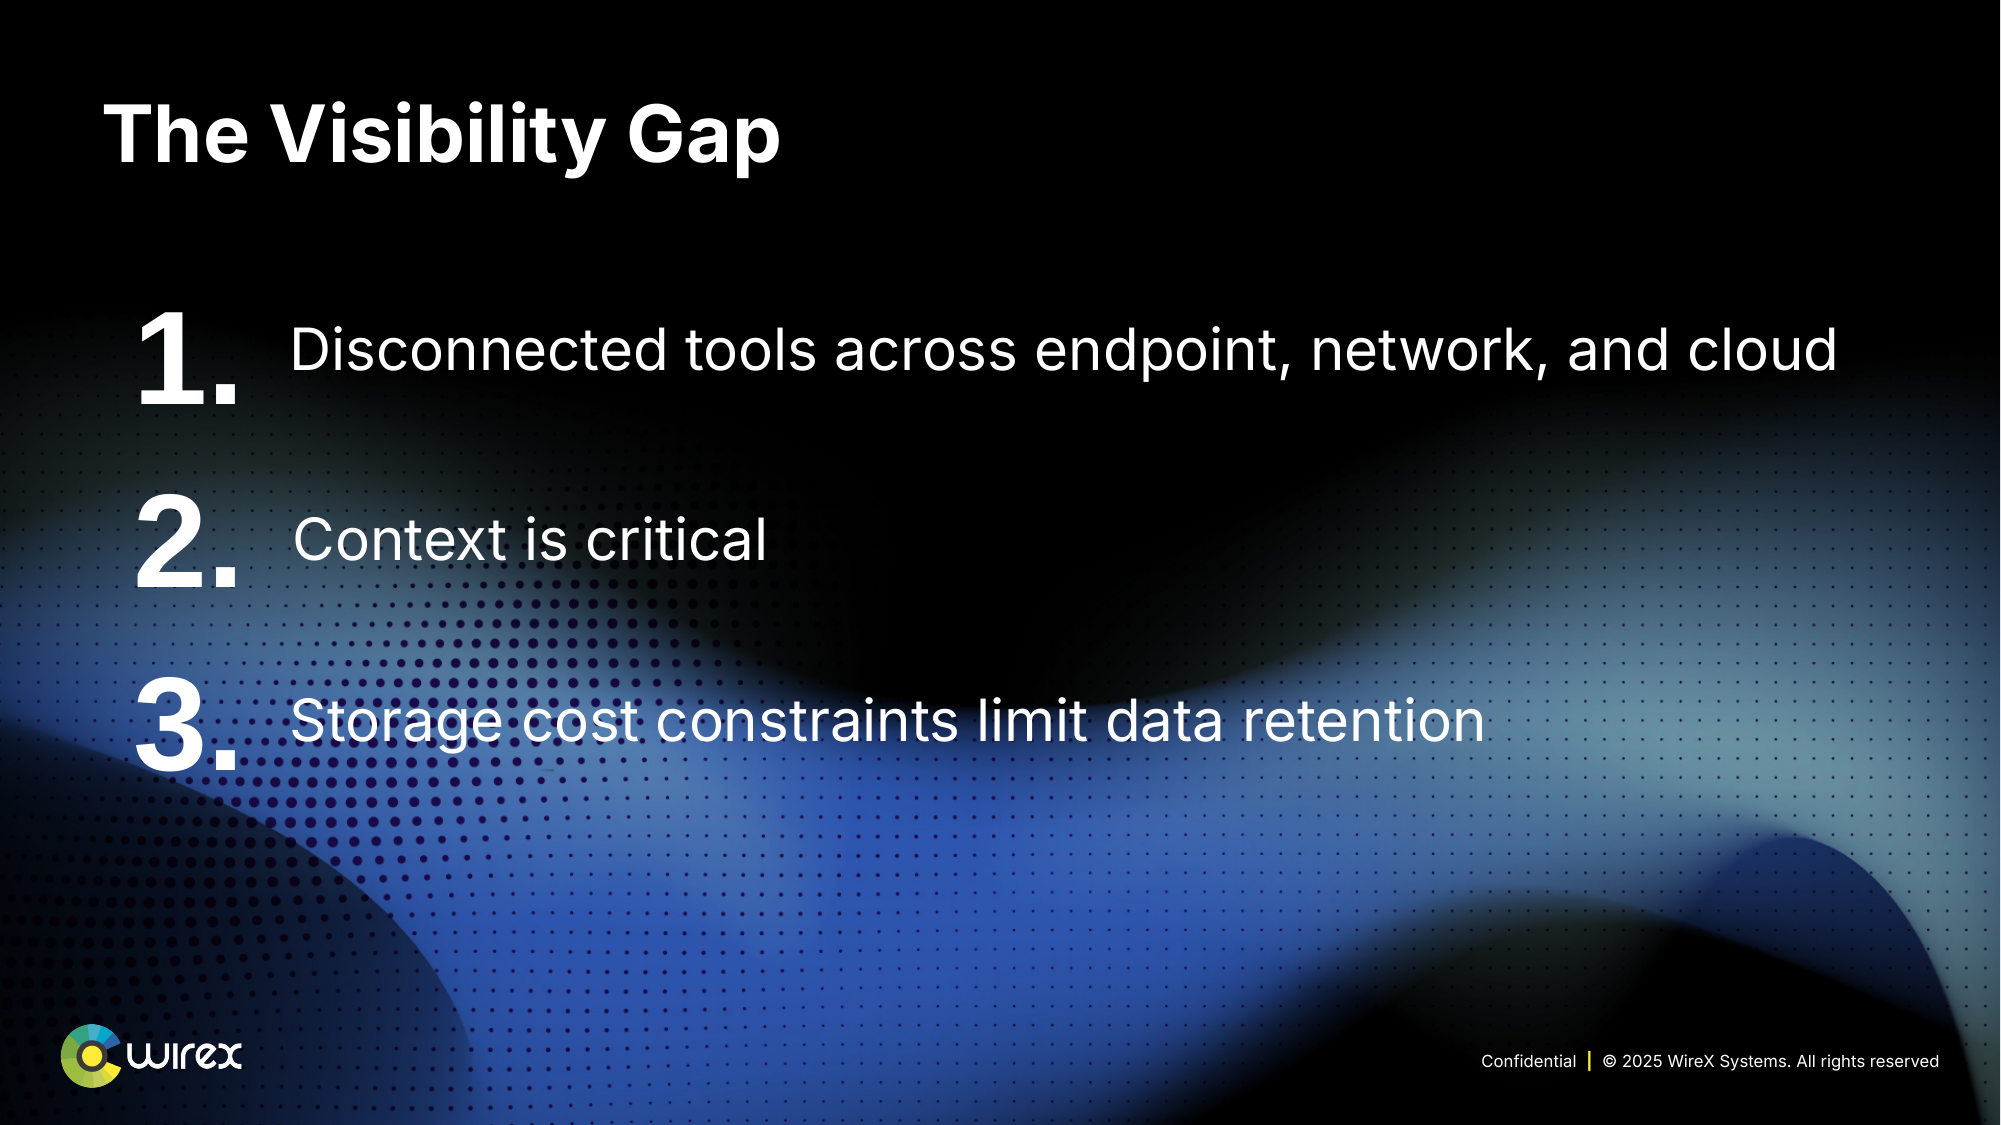

The Visibility Gap
1.
Disconnected tools across endpoint, network, and cloud
2.
Context is critical
3.
Storage cost constraints limit data retention